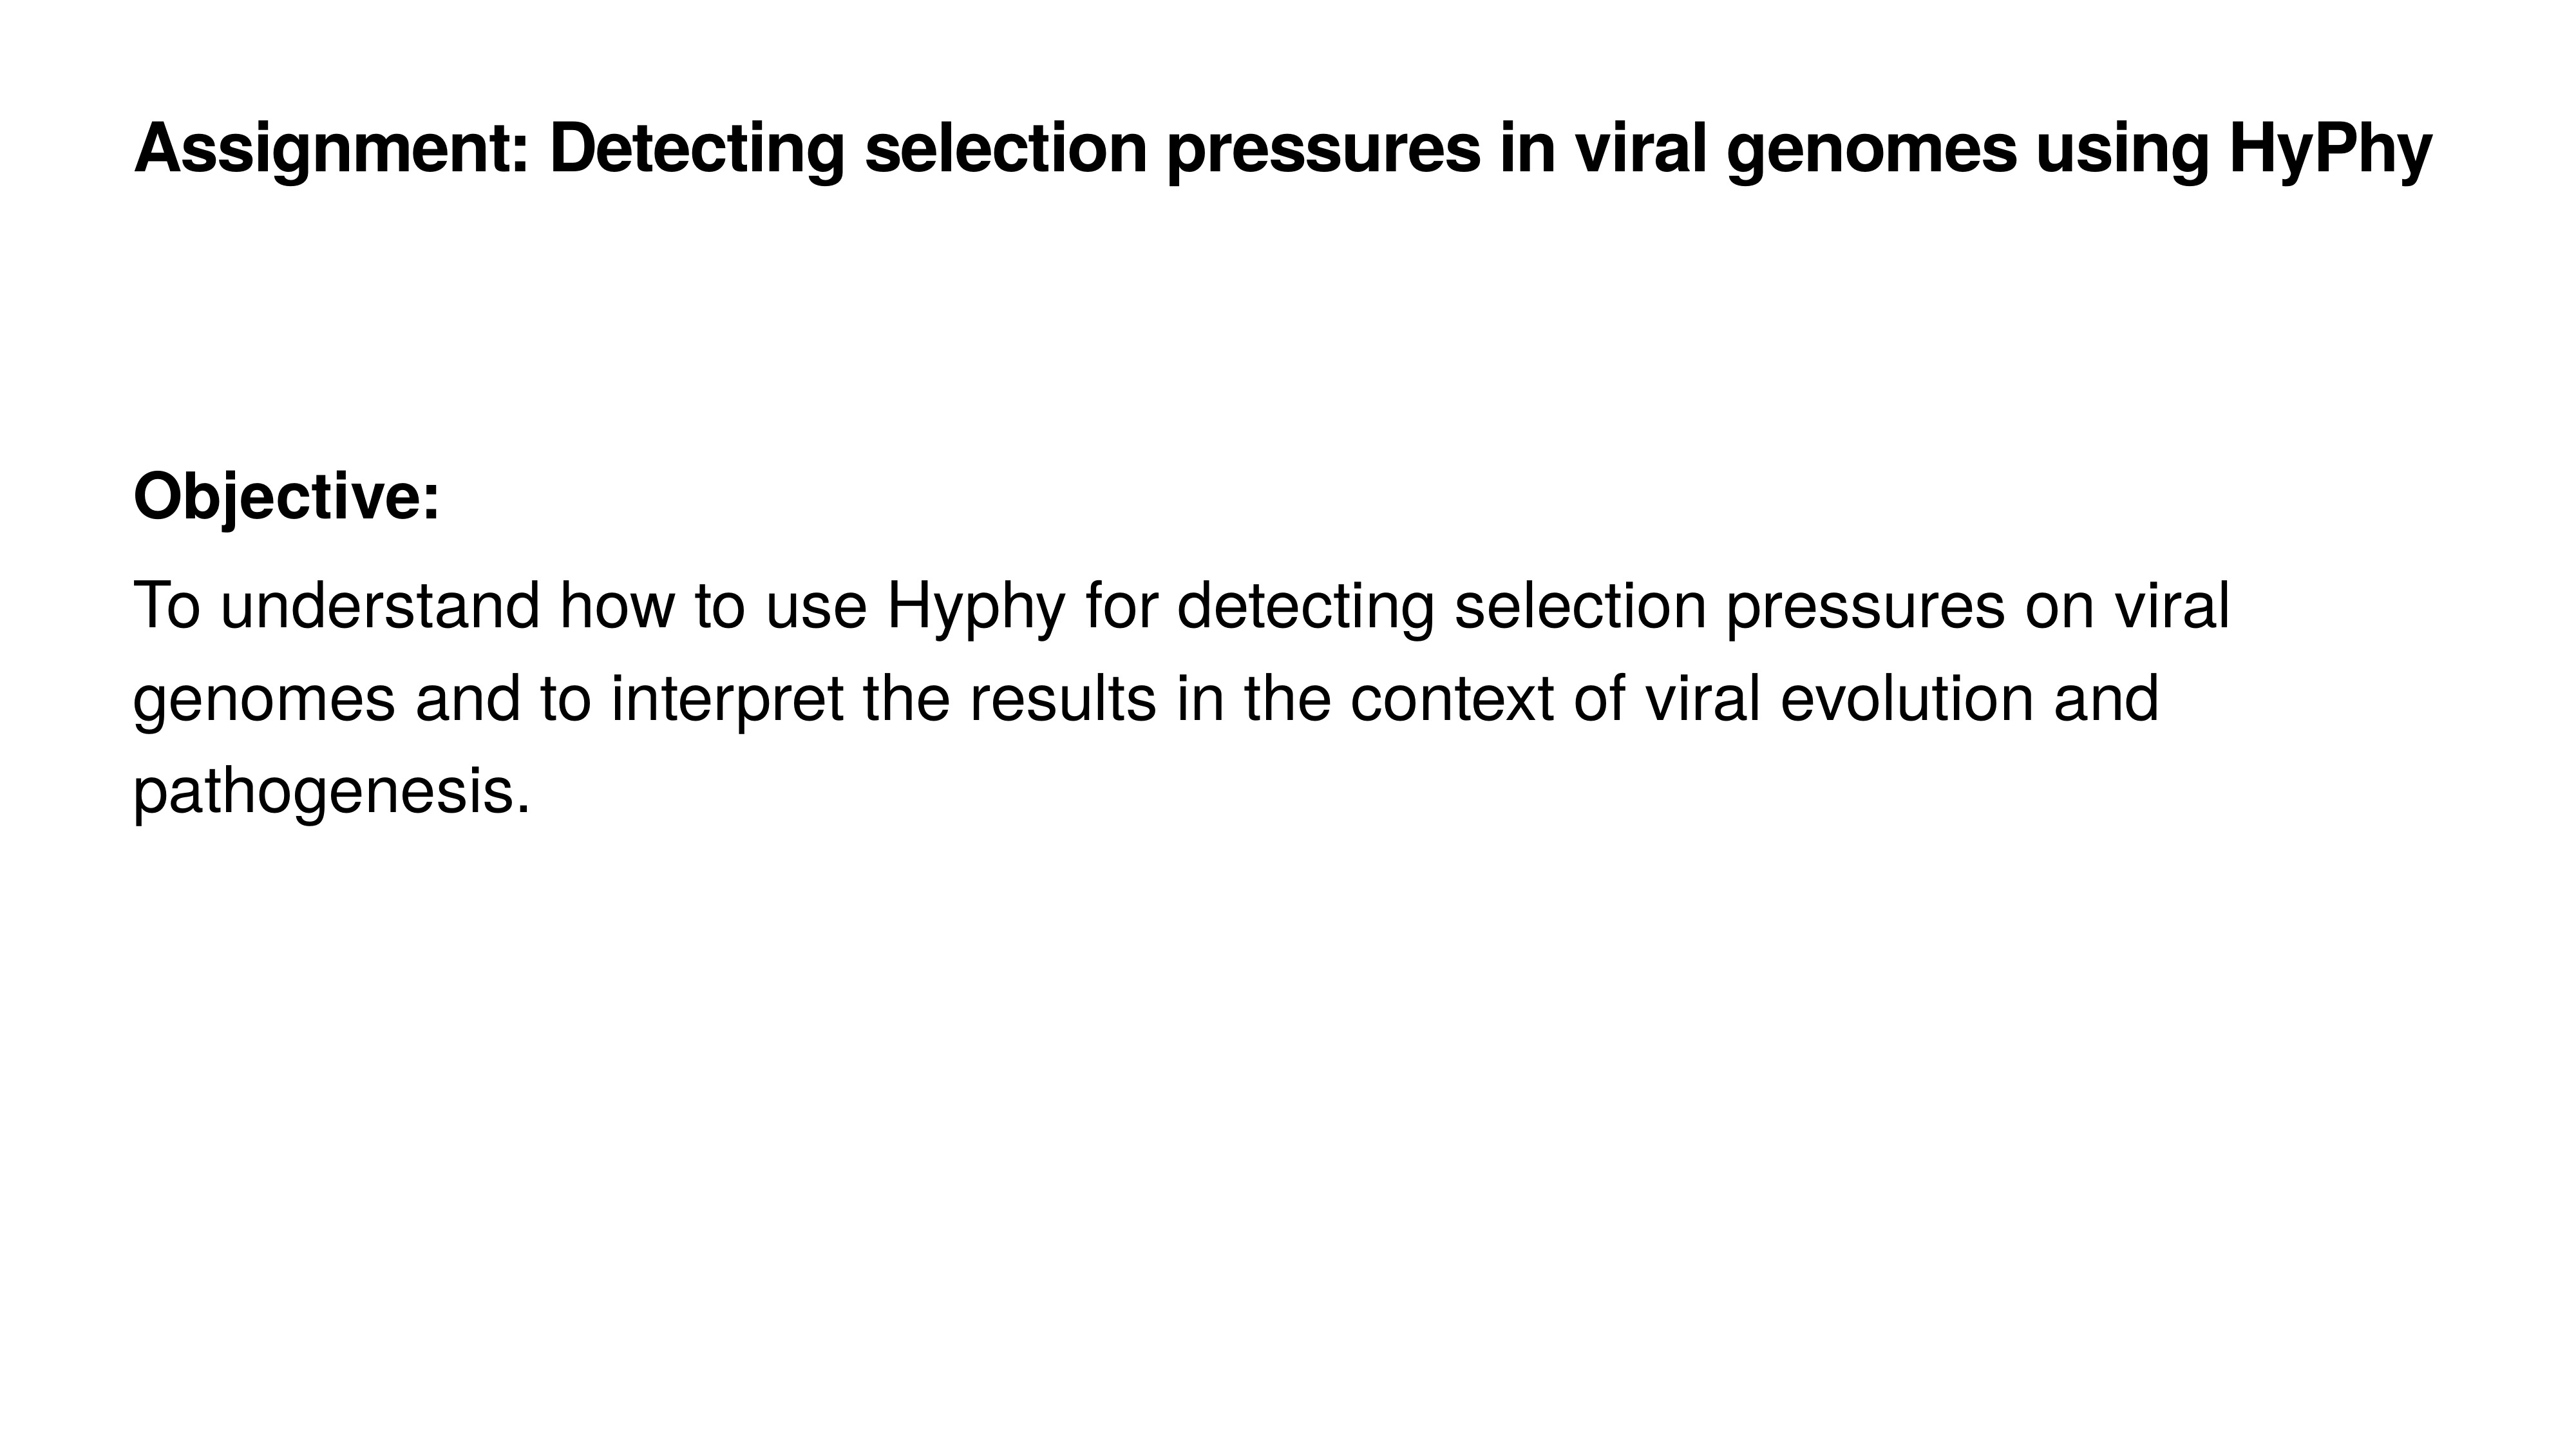

# Assignment: Detecting selection pressures in viral genomes using HyPhy

Objective:
To understand how to use Hyphy for detecting selection pressures on viral genomes and to interpret the results in the context of viral evolution and pathogenesis.
161